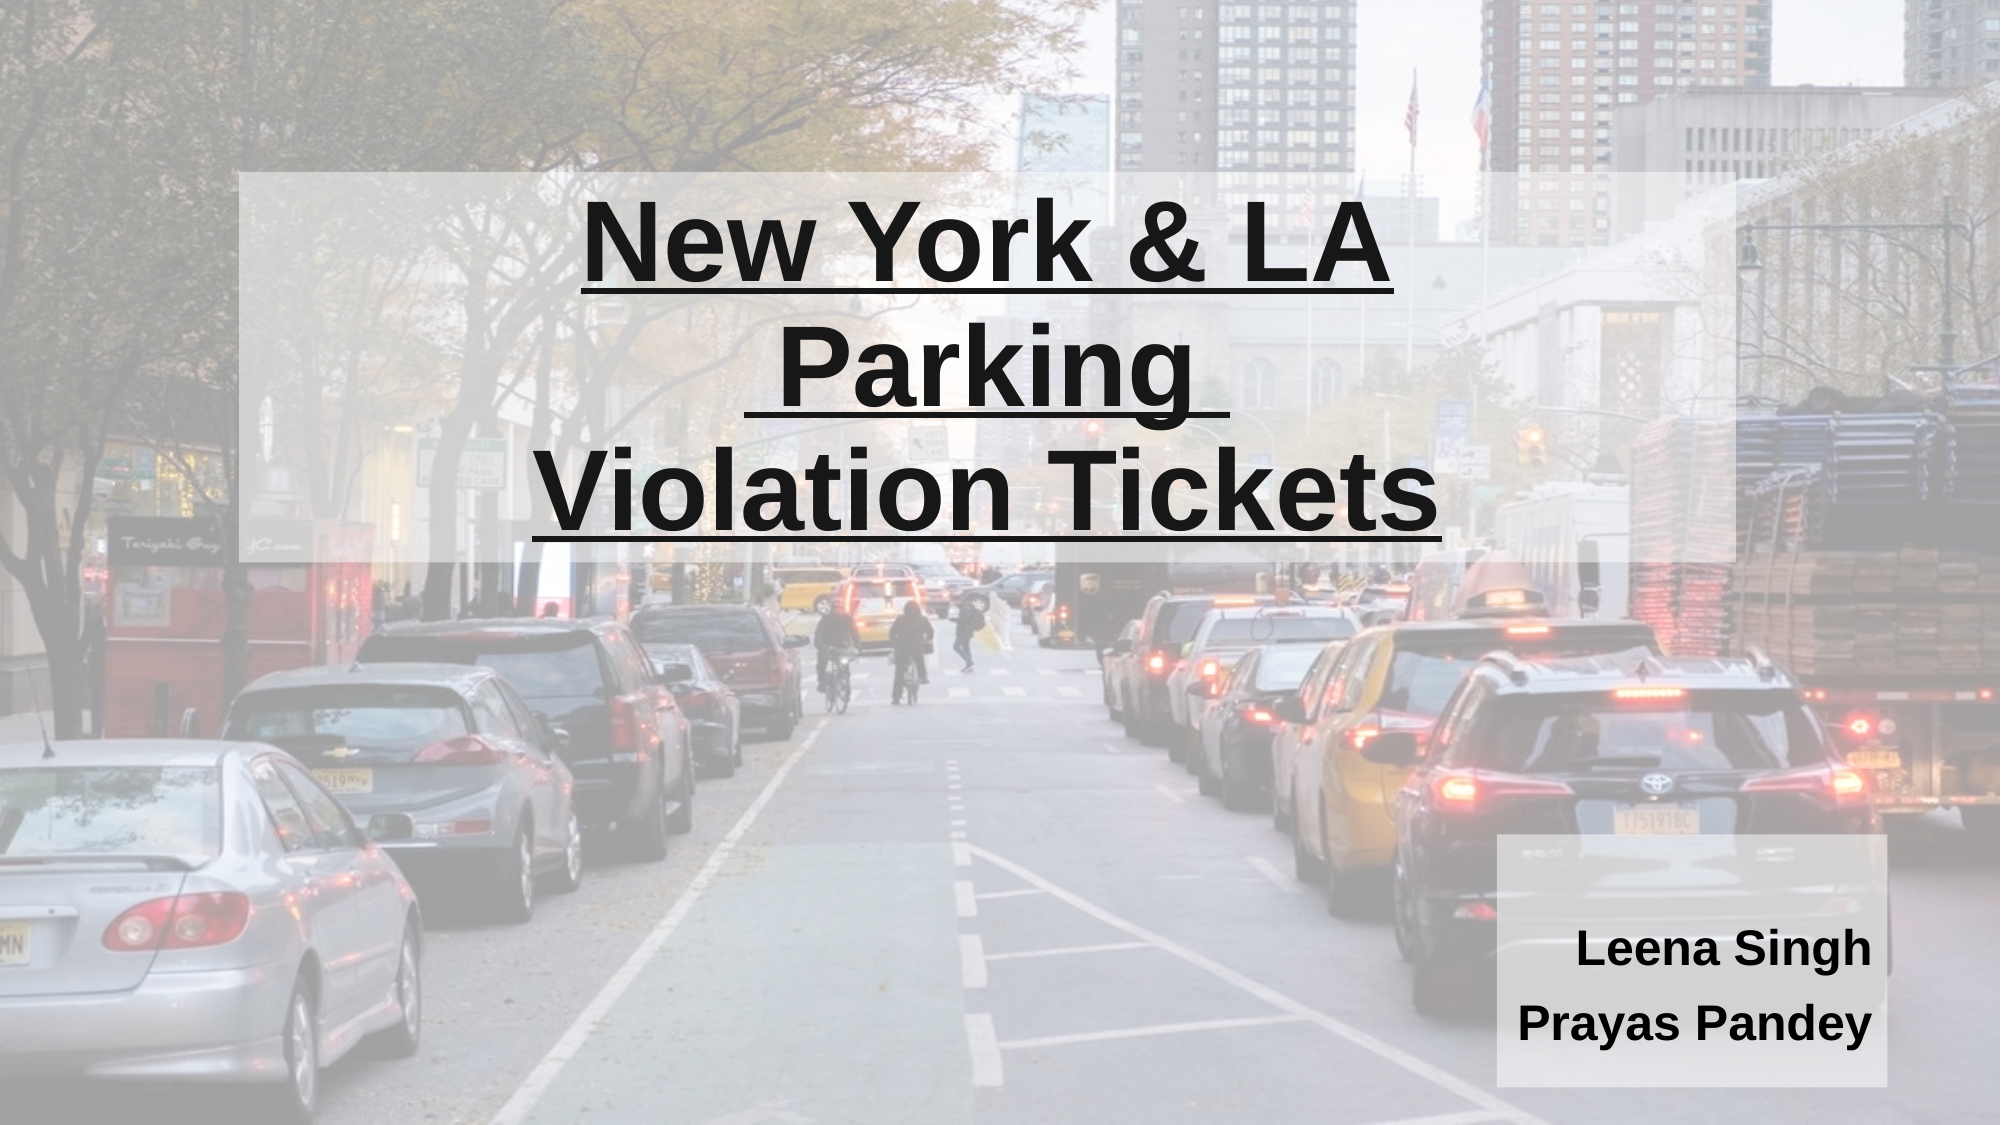

# New York & LA Parking Violation Tickets

Leena Singh
Prayas Pandey